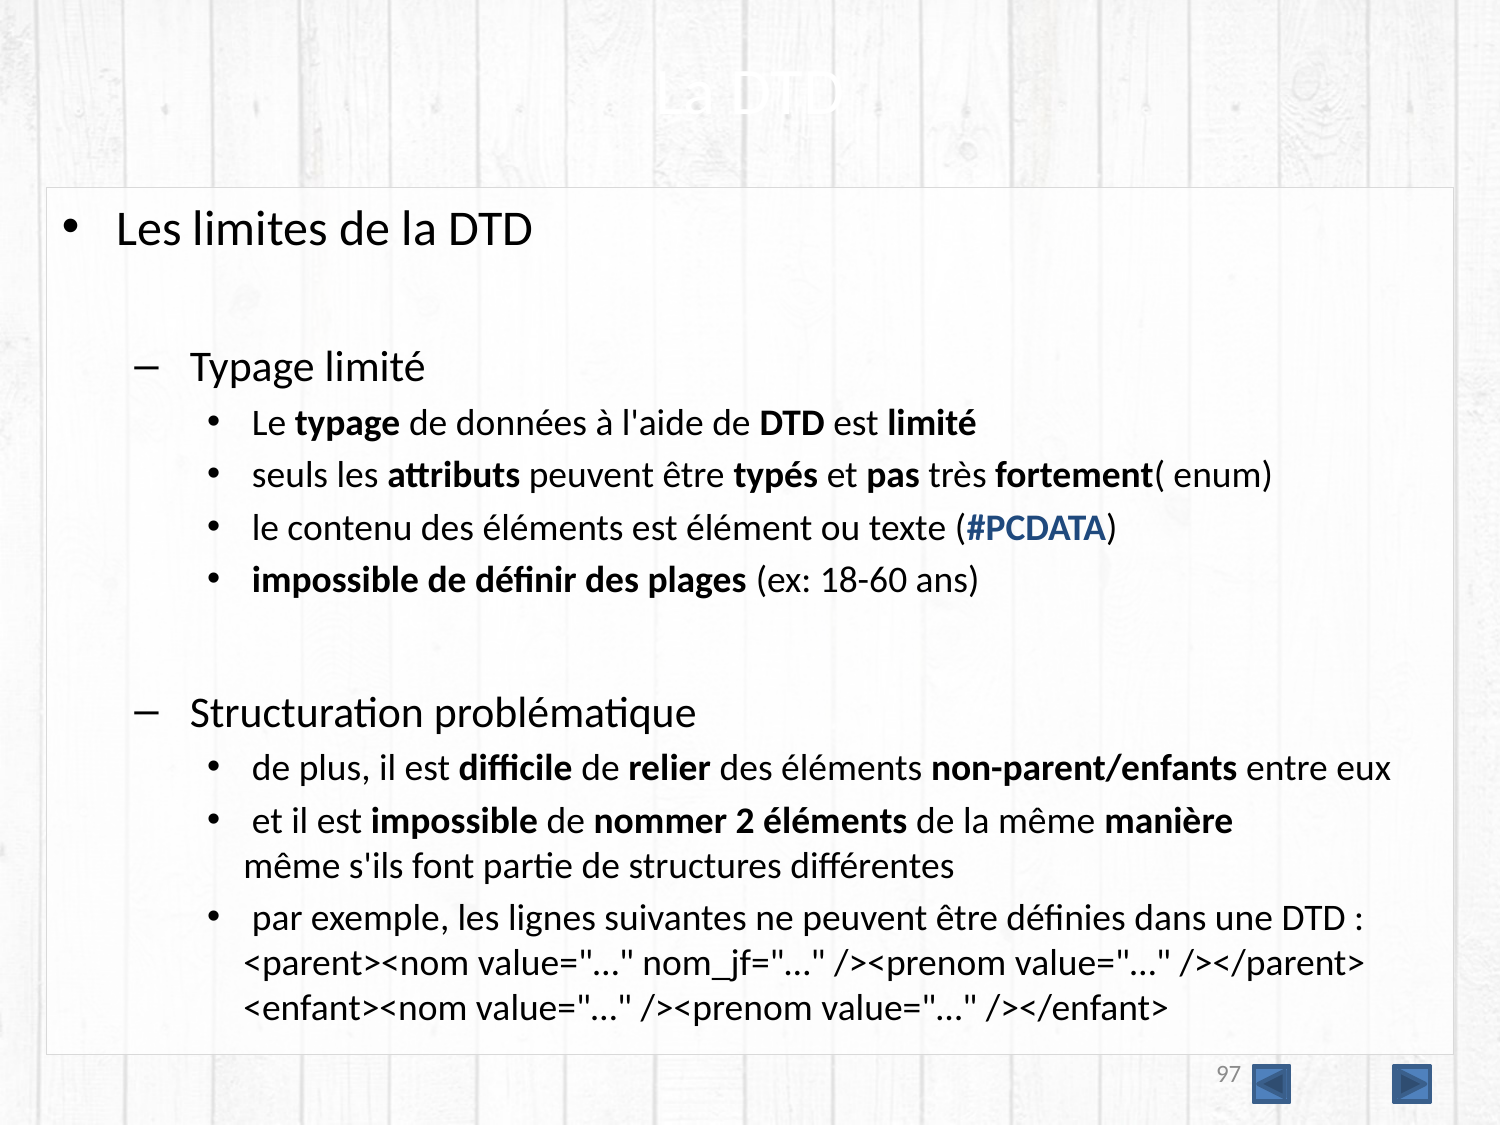

# La DTD
Les limites de la DTD

 Typage limité
 Le typage de données à l'aide de DTD est limité
 seuls les attributs peuvent être typés et pas très fortement( enum)
 le contenu des éléments est élément ou texte (#PCDATA)
 impossible de définir des plages (ex: 18-60 ans)

 Structuration problématique
 de plus, il est difficile de relier des éléments non-parent/enfants entre eux
 et il est impossible de nommer 2 éléments de la même manière
même s'ils font partie de structures différentes
 par exemple, les lignes suivantes ne peuvent être définies dans une DTD :
<parent><nom value="…" nom_jf="…" /><prenom value="…" /></parent>
<enfant><nom value="…" /><prenom value="…" /></enfant>
97